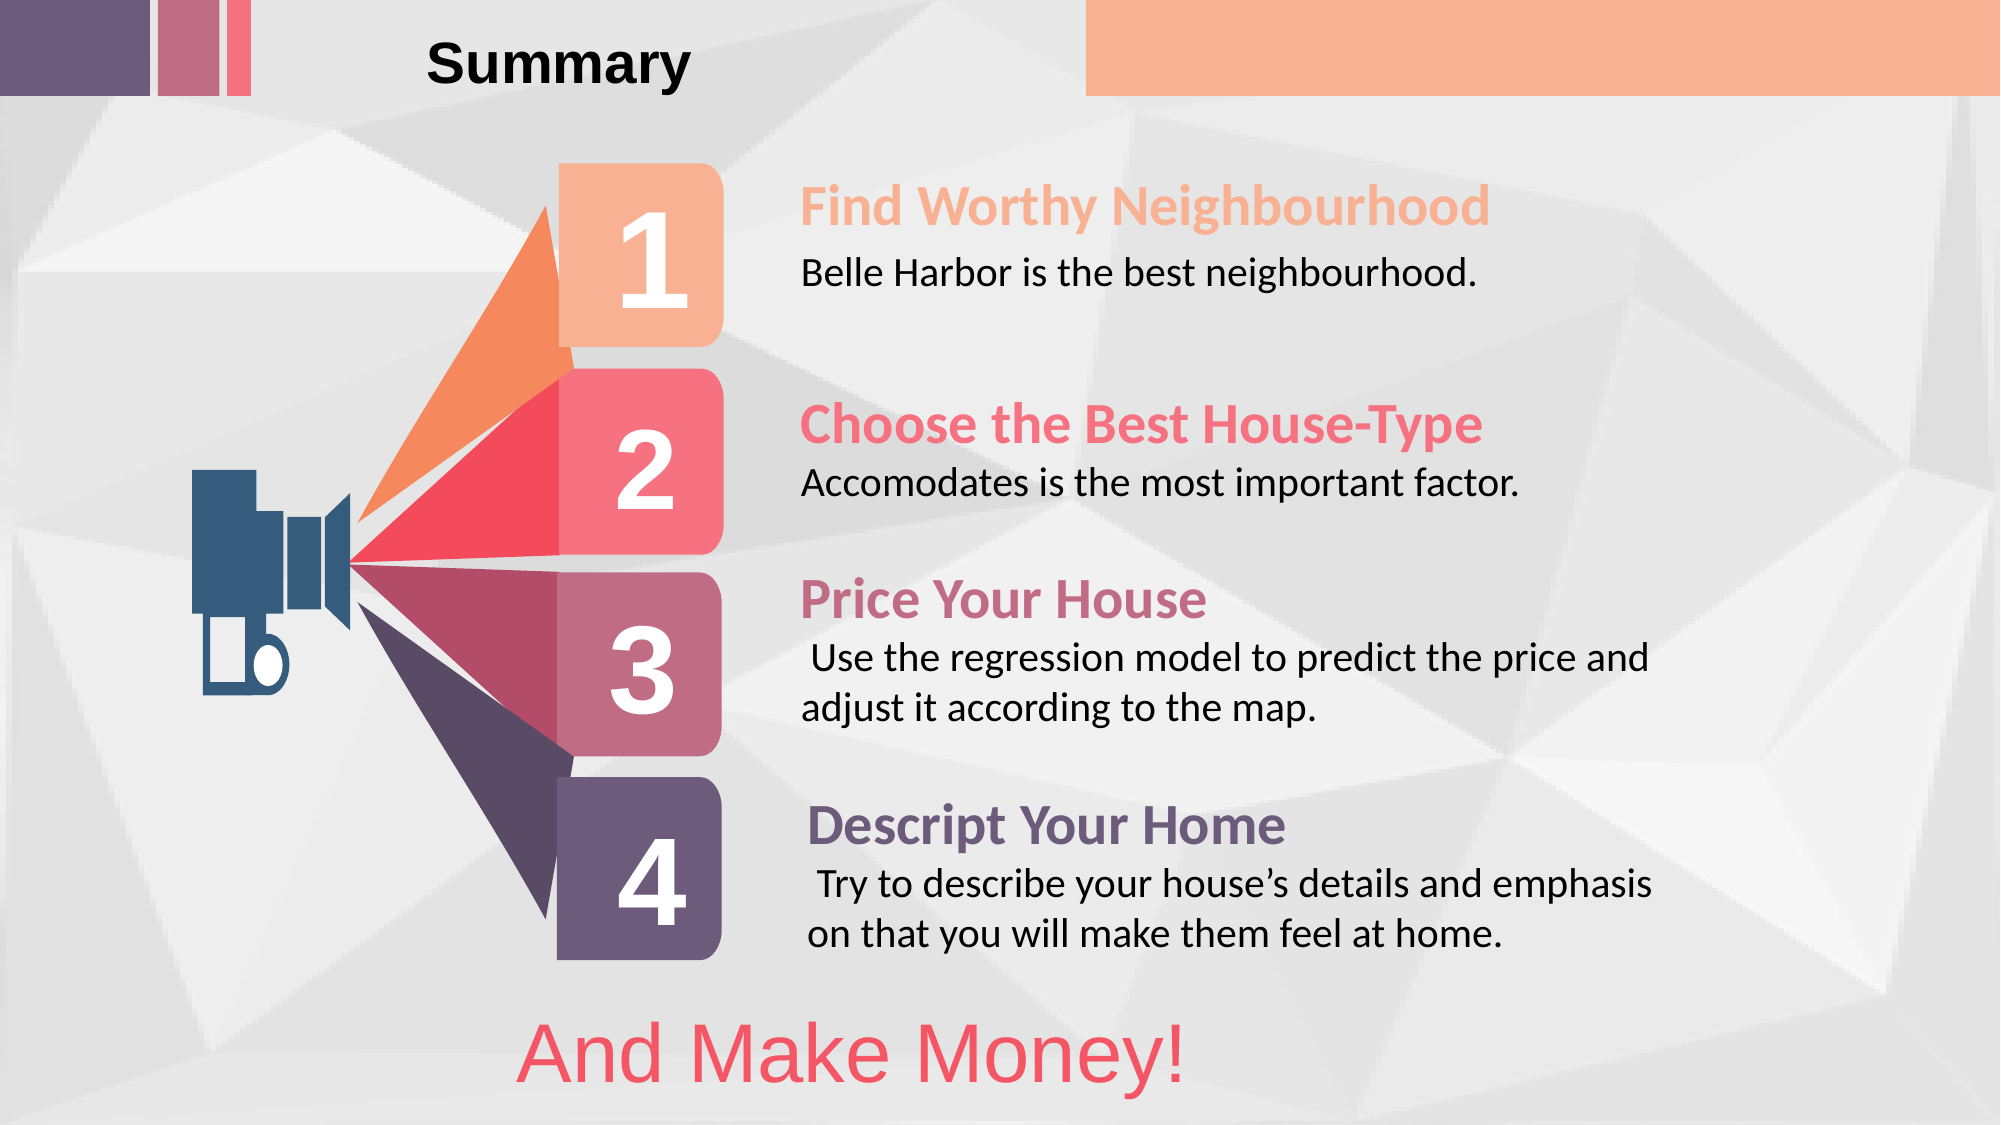

Summary

Find Worthy Neighbourhood
Belle Harbor is the best neighbourhood.

1

2

3

4
Choose the Best House-Type
Accomodates is the most important factor.
Price Your House
 Use the regression model to predict the price and adjust it according to the map.
Descript Your Home
 Try to describe your house’s details and emphasis on that you will make them feel at home.
And Make Money!